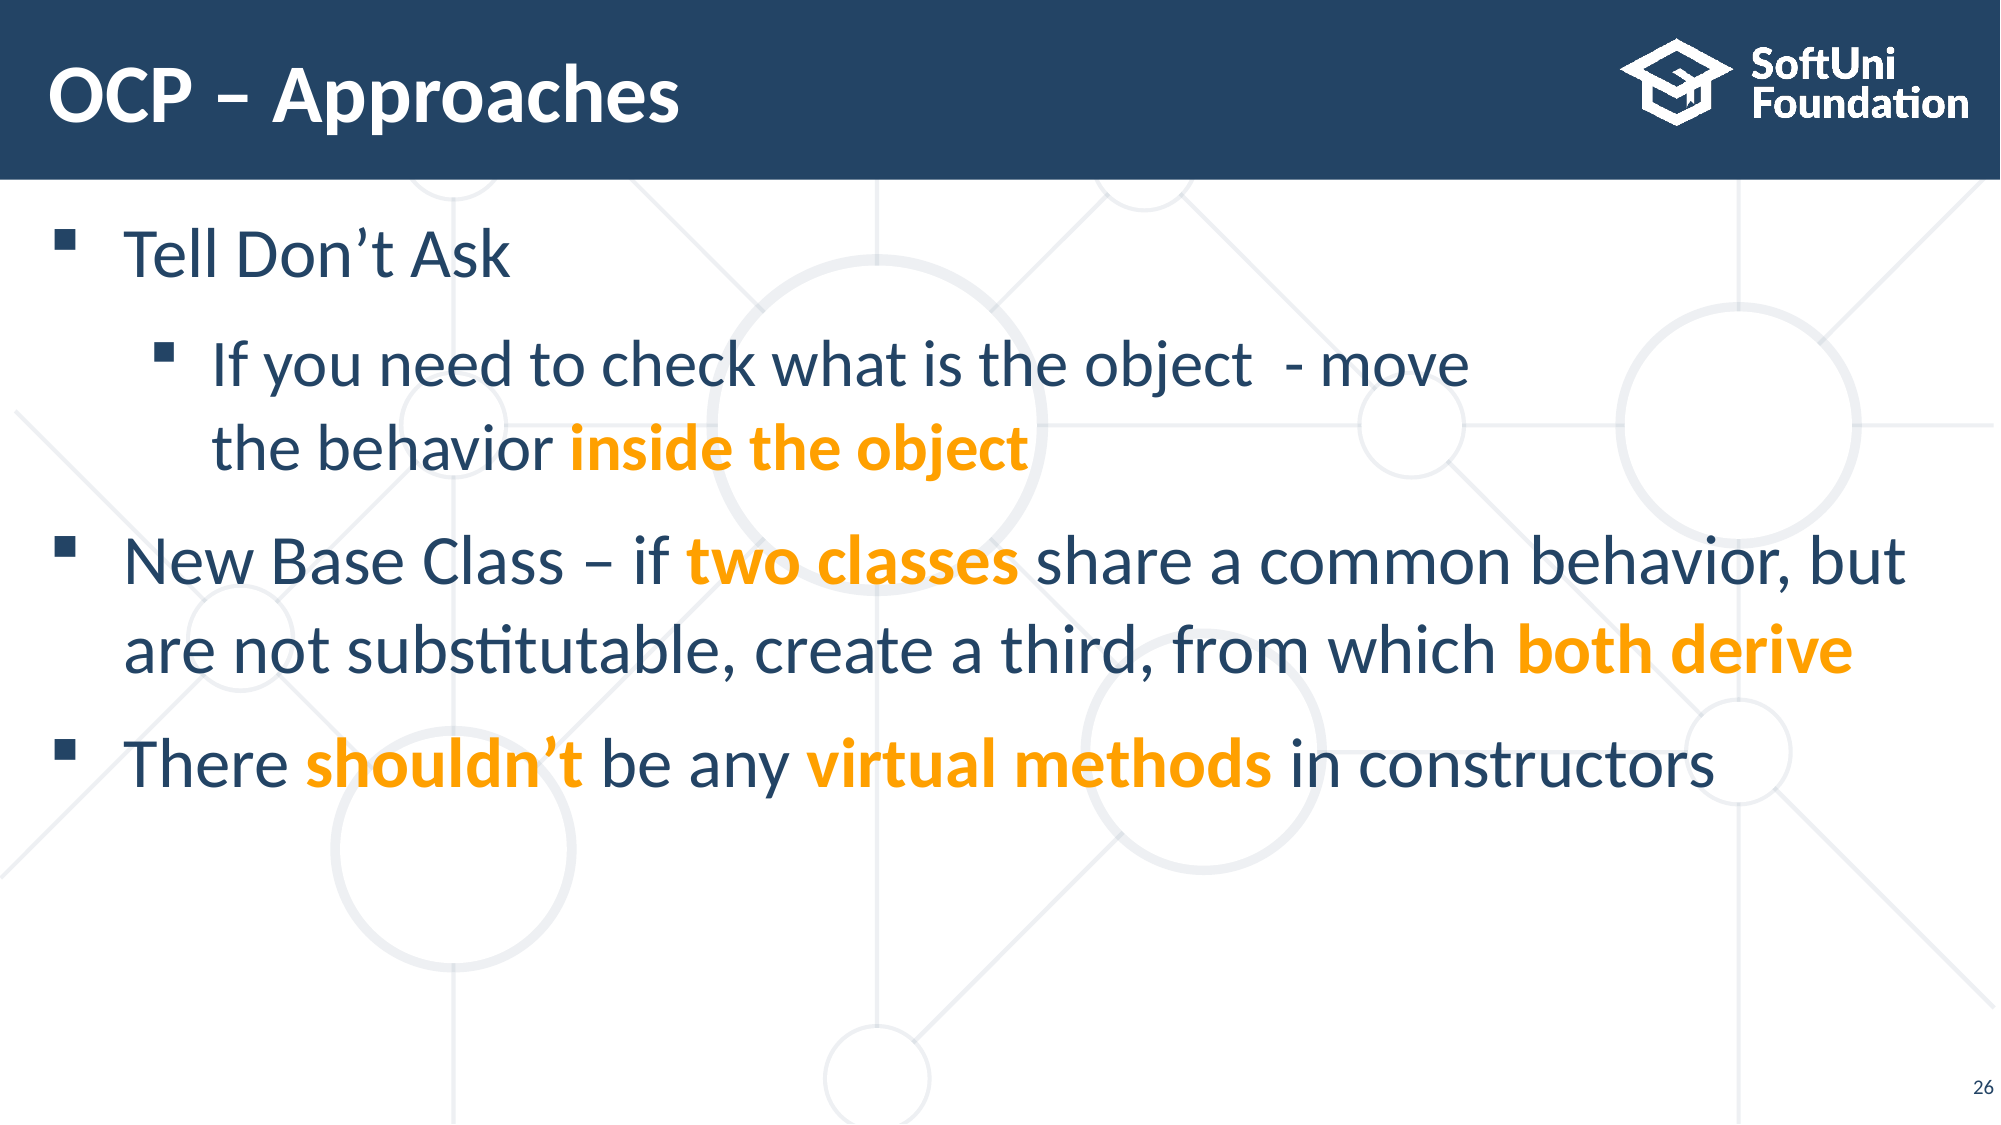

# OCP – Approaches
Tell Don’t Ask
If you need to check what is the object  - move
the behavior inside the object
New Base Class – if two classes share a common behavior, but are not substitutable, create a third, from which both derive
There shouldn’t be any virtual methods in constructors

26